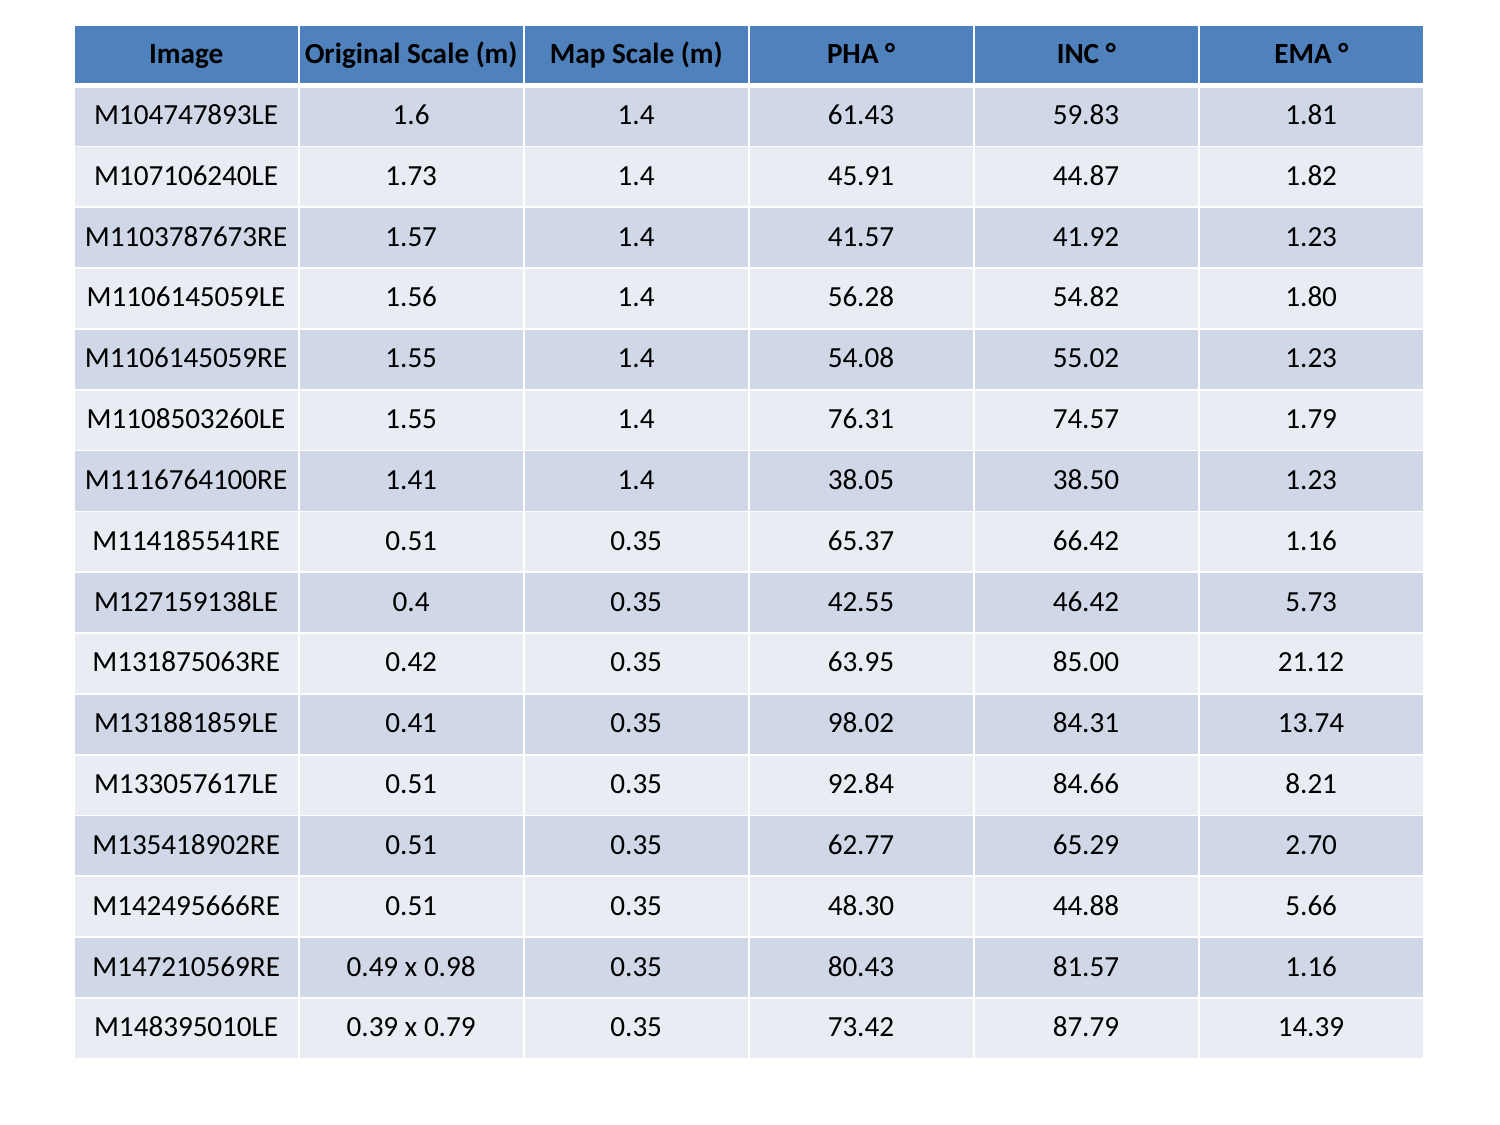

| Image | Original Scale (m) | Map Scale (m) | PHA ° | INC ° | EMA ° |
| --- | --- | --- | --- | --- | --- |
| M104747893LE | 1.6 | 1.4 | 61.43 | 59.83 | 1.81 |
| M107106240LE | 1.73 | 1.4 | 45.91 | 44.87 | 1.82 |
| M1103787673RE | 1.57 | 1.4 | 41.57 | 41.92 | 1.23 |
| M1106145059LE | 1.56 | 1.4 | 56.28 | 54.82 | 1.80 |
| M1106145059RE | 1.55 | 1.4 | 54.08 | 55.02 | 1.23 |
| M1108503260LE | 1.55 | 1.4 | 76.31 | 74.57 | 1.79 |
| M1116764100RE | 1.41 | 1.4 | 38.05 | 38.50 | 1.23 |
| M114185541RE | 0.51 | 0.35 | 65.37 | 66.42 | 1.16 |
| M127159138LE | 0.4 | 0.35 | 42.55 | 46.42 | 5.73 |
| M131875063RE | 0.42 | 0.35 | 63.95 | 85.00 | 21.12 |
| M131881859LE | 0.41 | 0.35 | 98.02 | 84.31 | 13.74 |
| M133057617LE | 0.51 | 0.35 | 92.84 | 84.66 | 8.21 |
| M135418902RE | 0.51 | 0.35 | 62.77 | 65.29 | 2.70 |
| M142495666RE | 0.51 | 0.35 | 48.30 | 44.88 | 5.66 |
| M147210569RE | 0.49 x 0.98 | 0.35 | 80.43 | 81.57 | 1.16 |
| M148395010LE | 0.39 x 0.79 | 0.35 | 73.42 | 87.79 | 14.39 |
#